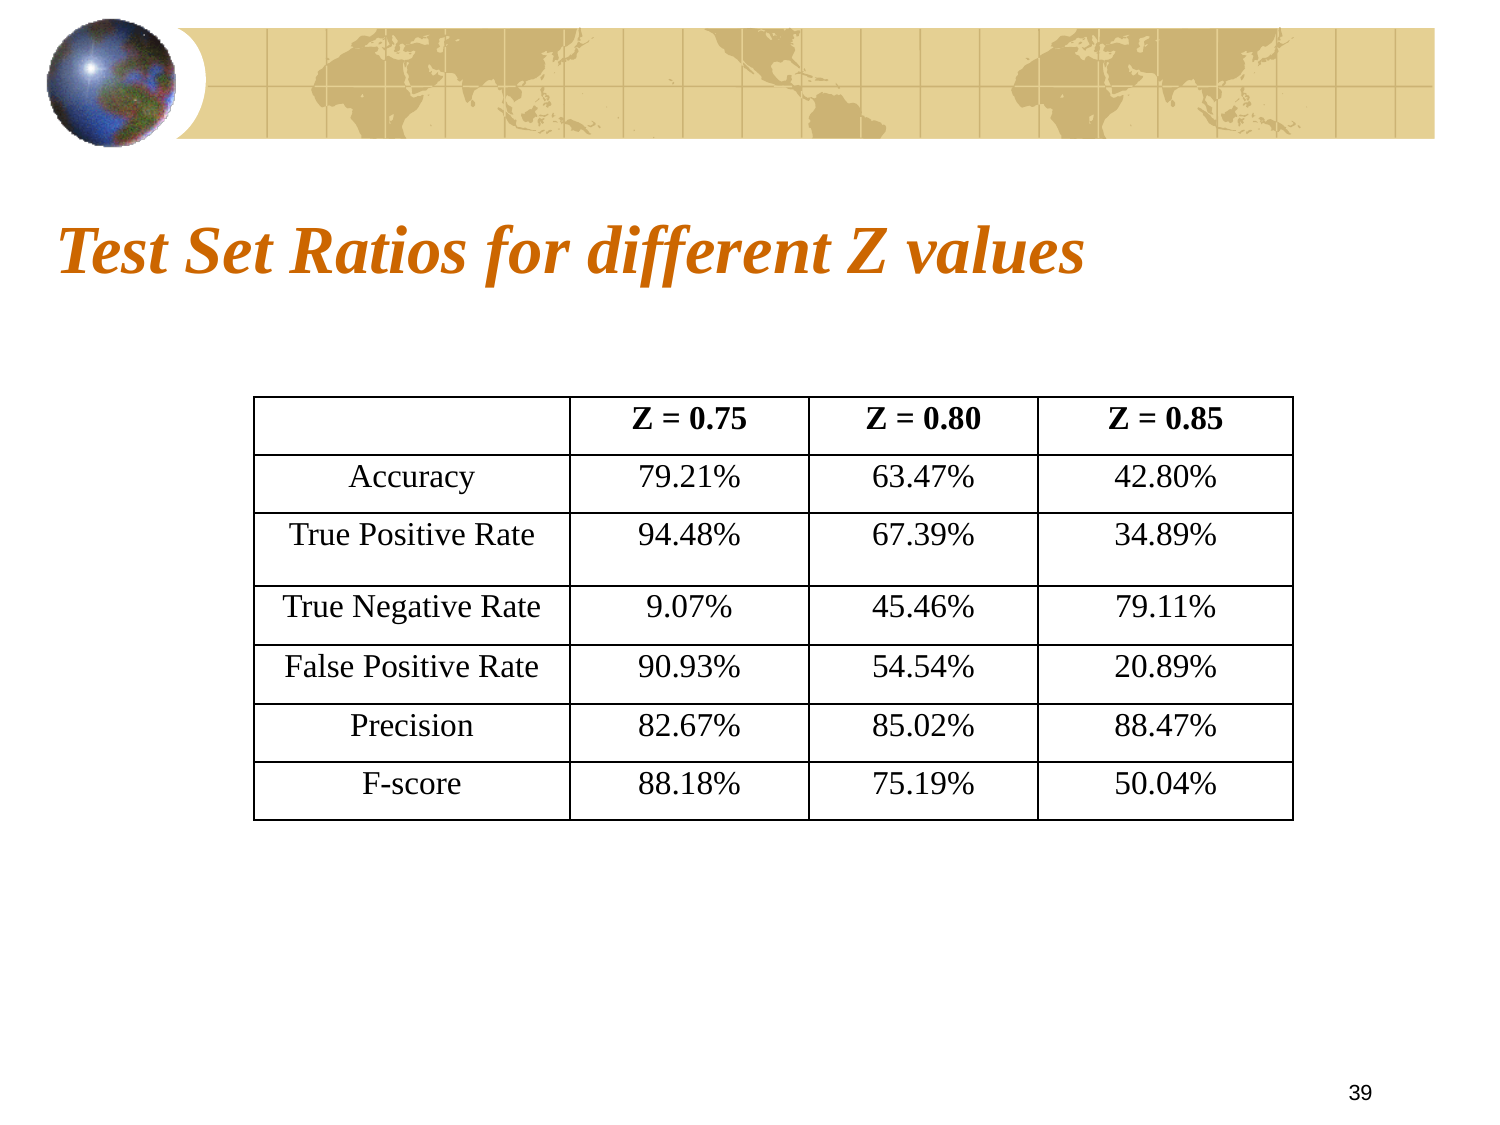

# Test Set Ratios for different Z values
|  | Z = 0.75 | Z = 0.80 | Z = 0.85 |
| --- | --- | --- | --- |
| Accuracy | 79.21% | 63.47% | 42.80% |
| True Positive Rate | 94.48% | 67.39% | 34.89% |
| True Negative Rate | 9.07% | 45.46% | 79.11% |
| False Positive Rate | 90.93% | 54.54% | 20.89% |
| Precision | 82.67% | 85.02% | 88.47% |
| F-score | 88.18% | 75.19% | 50.04% |

39